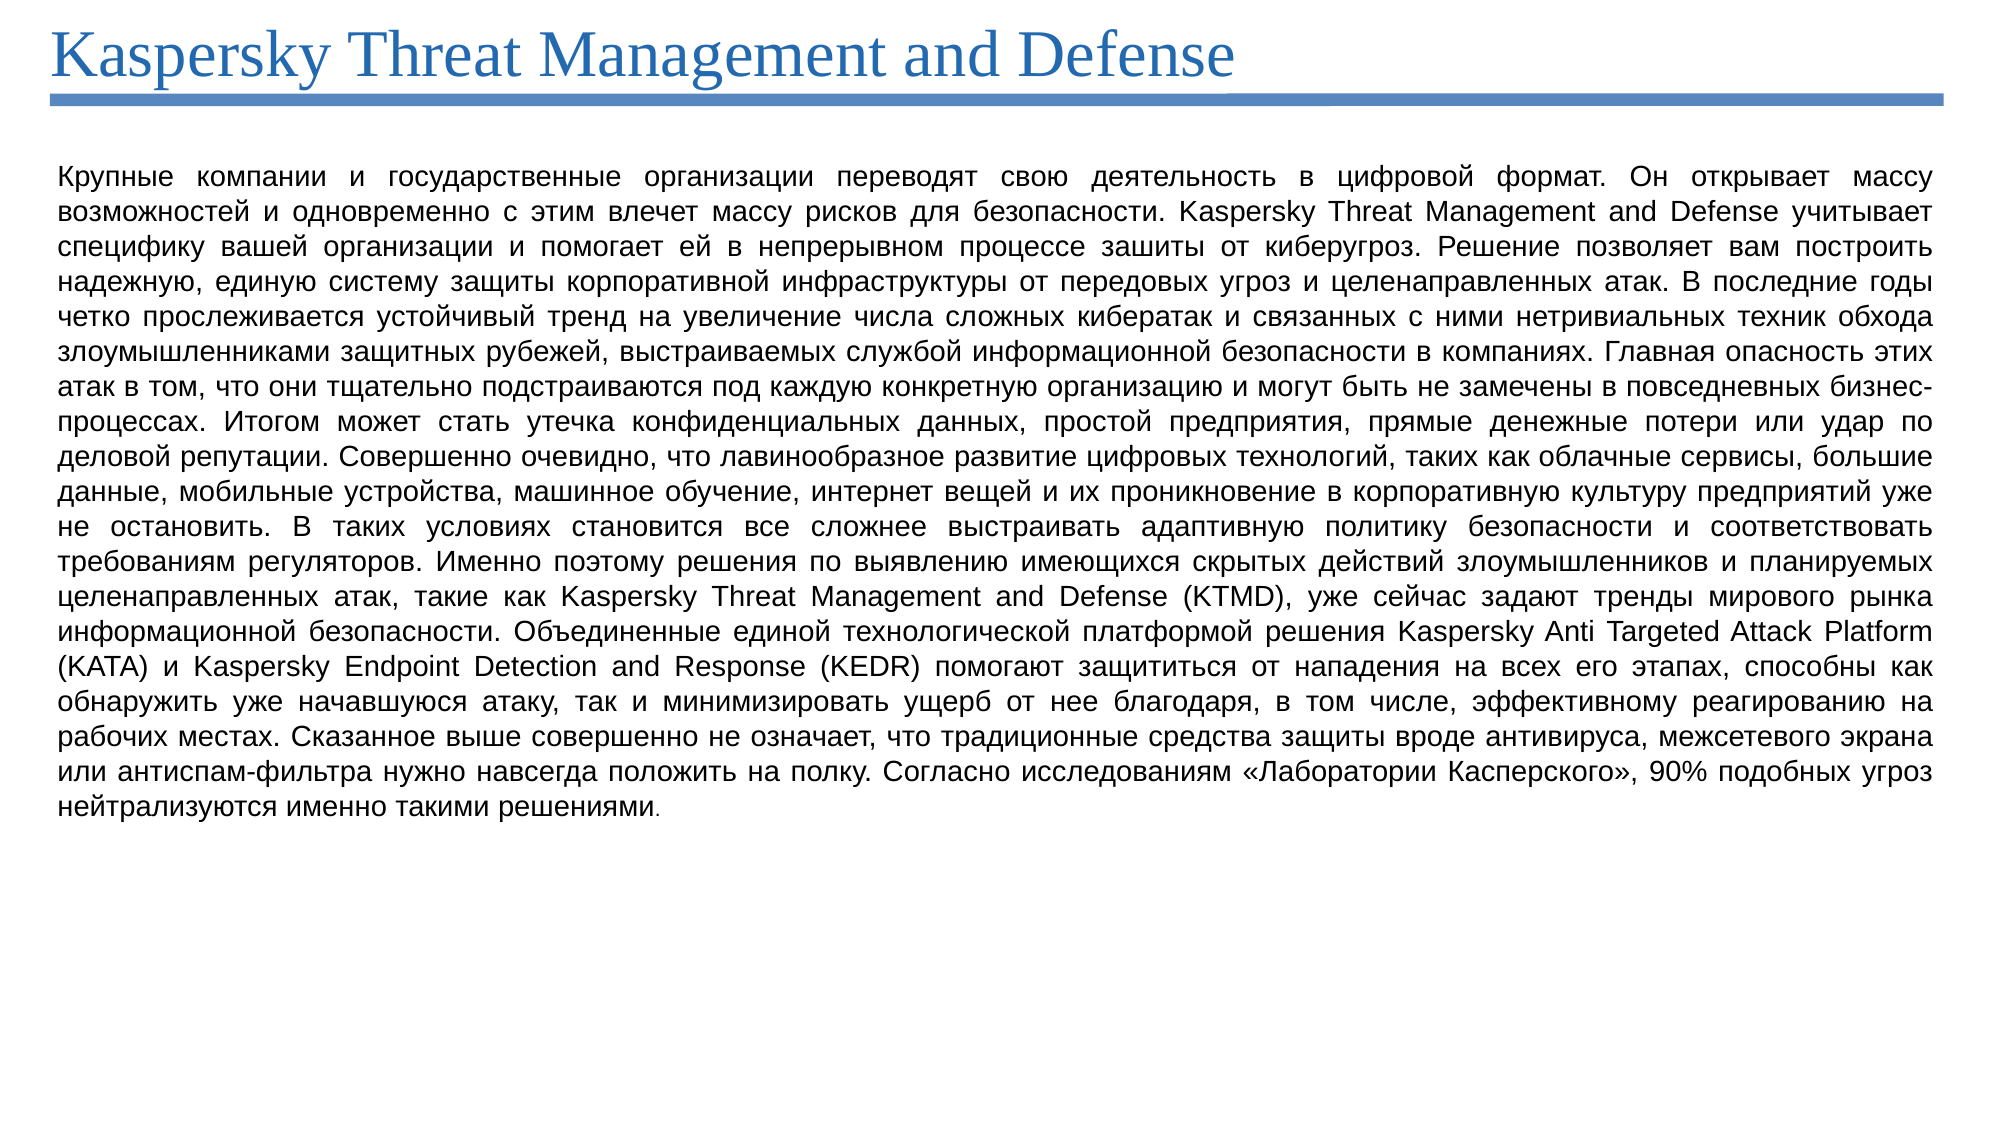

# Kaspersky Threat Management and Defense

Крупные компании и государственные организации переводят свою деятельность в цифровой формат. Он открывает массу возможностей и одновременно с этим влечет массу рисков для безопасности. Kaspersky Threat Management and Defense учитывает специфику вашей организации и помогает ей в непрерывном процессе зашиты от киберугроз. Решение позволяет вам построить надежную, единую систему защиты корпоративной инфраструктуры от передовых угроз и целенаправленных атак. В последние годы четко прослеживается устойчивый тренд на увеличение числа сложных кибератак и связанных с ними нетривиальных техник обхода злоумышленниками защитных рубежей, выстраиваемых службой информационной безопасности в компаниях. Главная опасность этих атак в том, что они тщательно подстраиваются под каждую конкретную организацию и могут быть не замечены в повседневных бизнес-процессах. Итогом может стать утечка конфиденциальных данных, простой предприятия, прямые денежные потери или удар по деловой репутации. Совершенно очевидно, что лавинообразное развитие цифровых технологий, таких как облачные сервисы, большие данные, мобильные устройства, машинное обучение, интернет вещей и их проникновение в корпоративную культуру предприятий уже не остановить. В таких условиях становится все сложнее выстраивать адаптивную политику безопасности и соответствовать требованиям регуляторов. Именно поэтому решения по выявлению имеющихся скрытых действий злоумышленников и планируемых целенаправленных атак, такие как Kaspersky Threat Management and Defense (KTMD), уже сейчас задают тренды мирового рынка информационной безопасности. Объединенные единой технологической платформой решения Kaspersky Anti Targeted Attack Platform (KATA) и Kaspersky Endpoint Detection and Response (KEDR) помогают защититься от нападения на всех его этапах, способны как обнаружить уже начавшуюся атаку, так и минимизировать ущерб от нее благодаря, в том числе, эффективному реагированию на рабочих местах. Сказанное выше совершенно не означает, что традиционные средства защиты вроде антивируса, межсетевого экрана или антиспам-фильтра нужно навсегда положить на полку. Согласно исследованиям «Лаборатории Касперского», 90% подобных угроз нейтрализуются именно такими решениями.